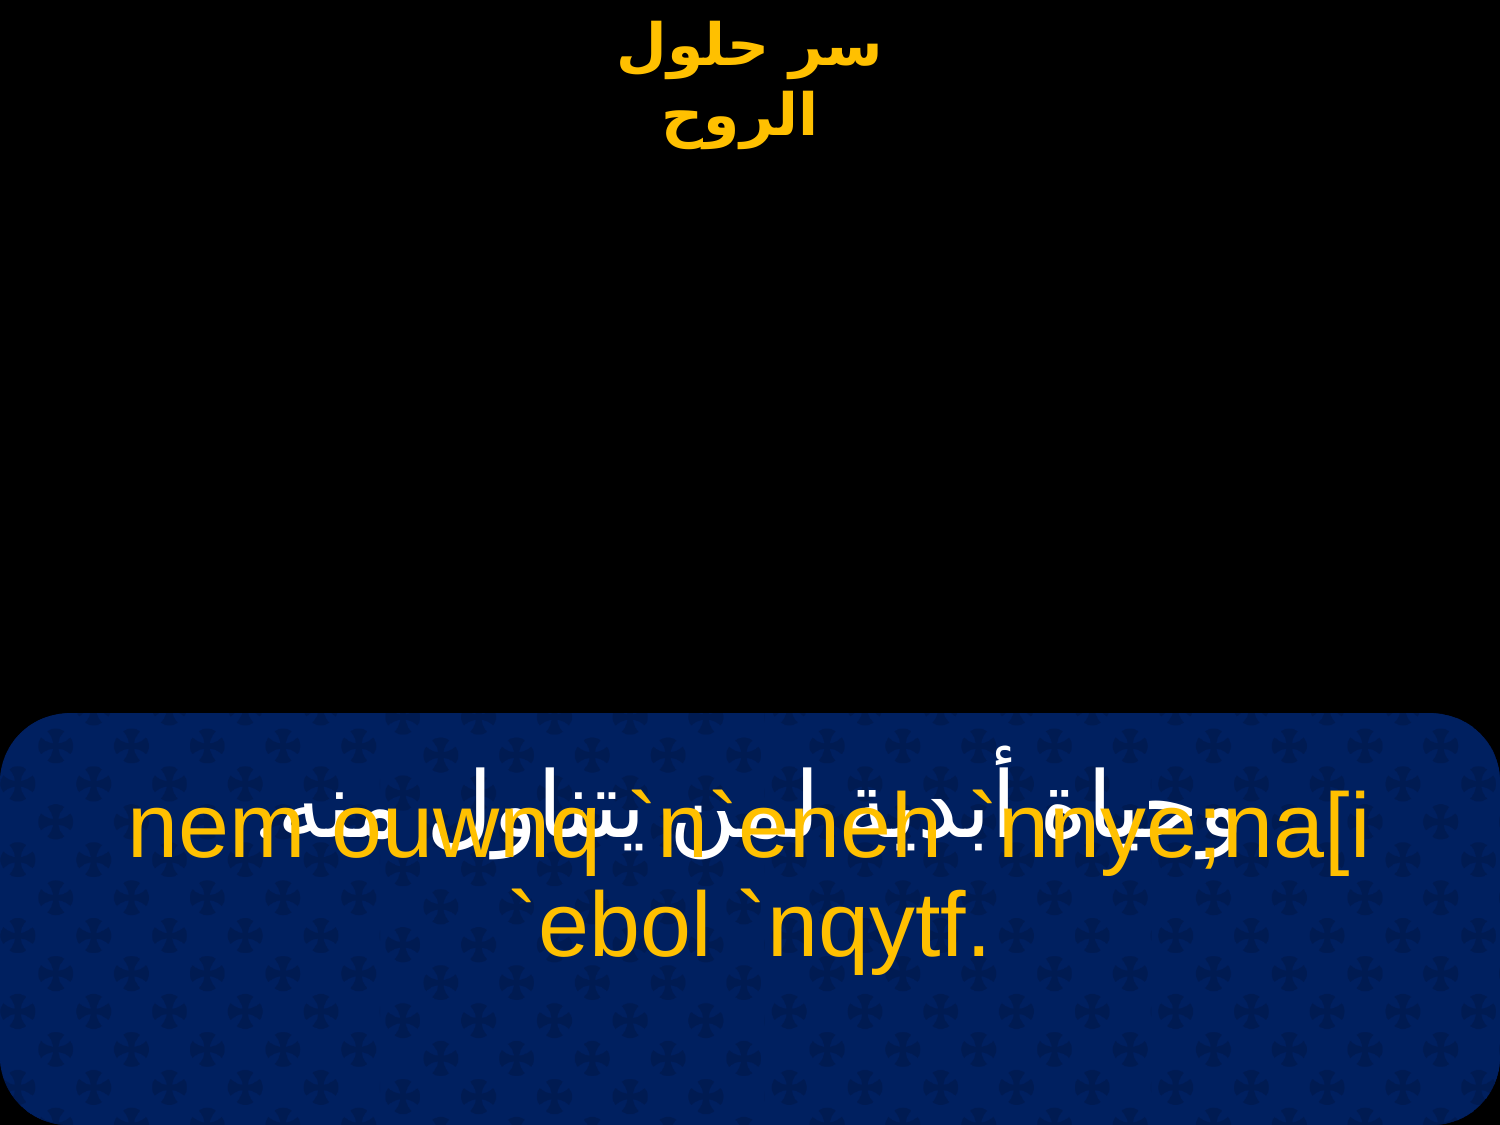

# وحياة أبدية لمن يتناول منه.
nem ouwnq `n`eneh `nnye;na[i `ebol `nqytf.